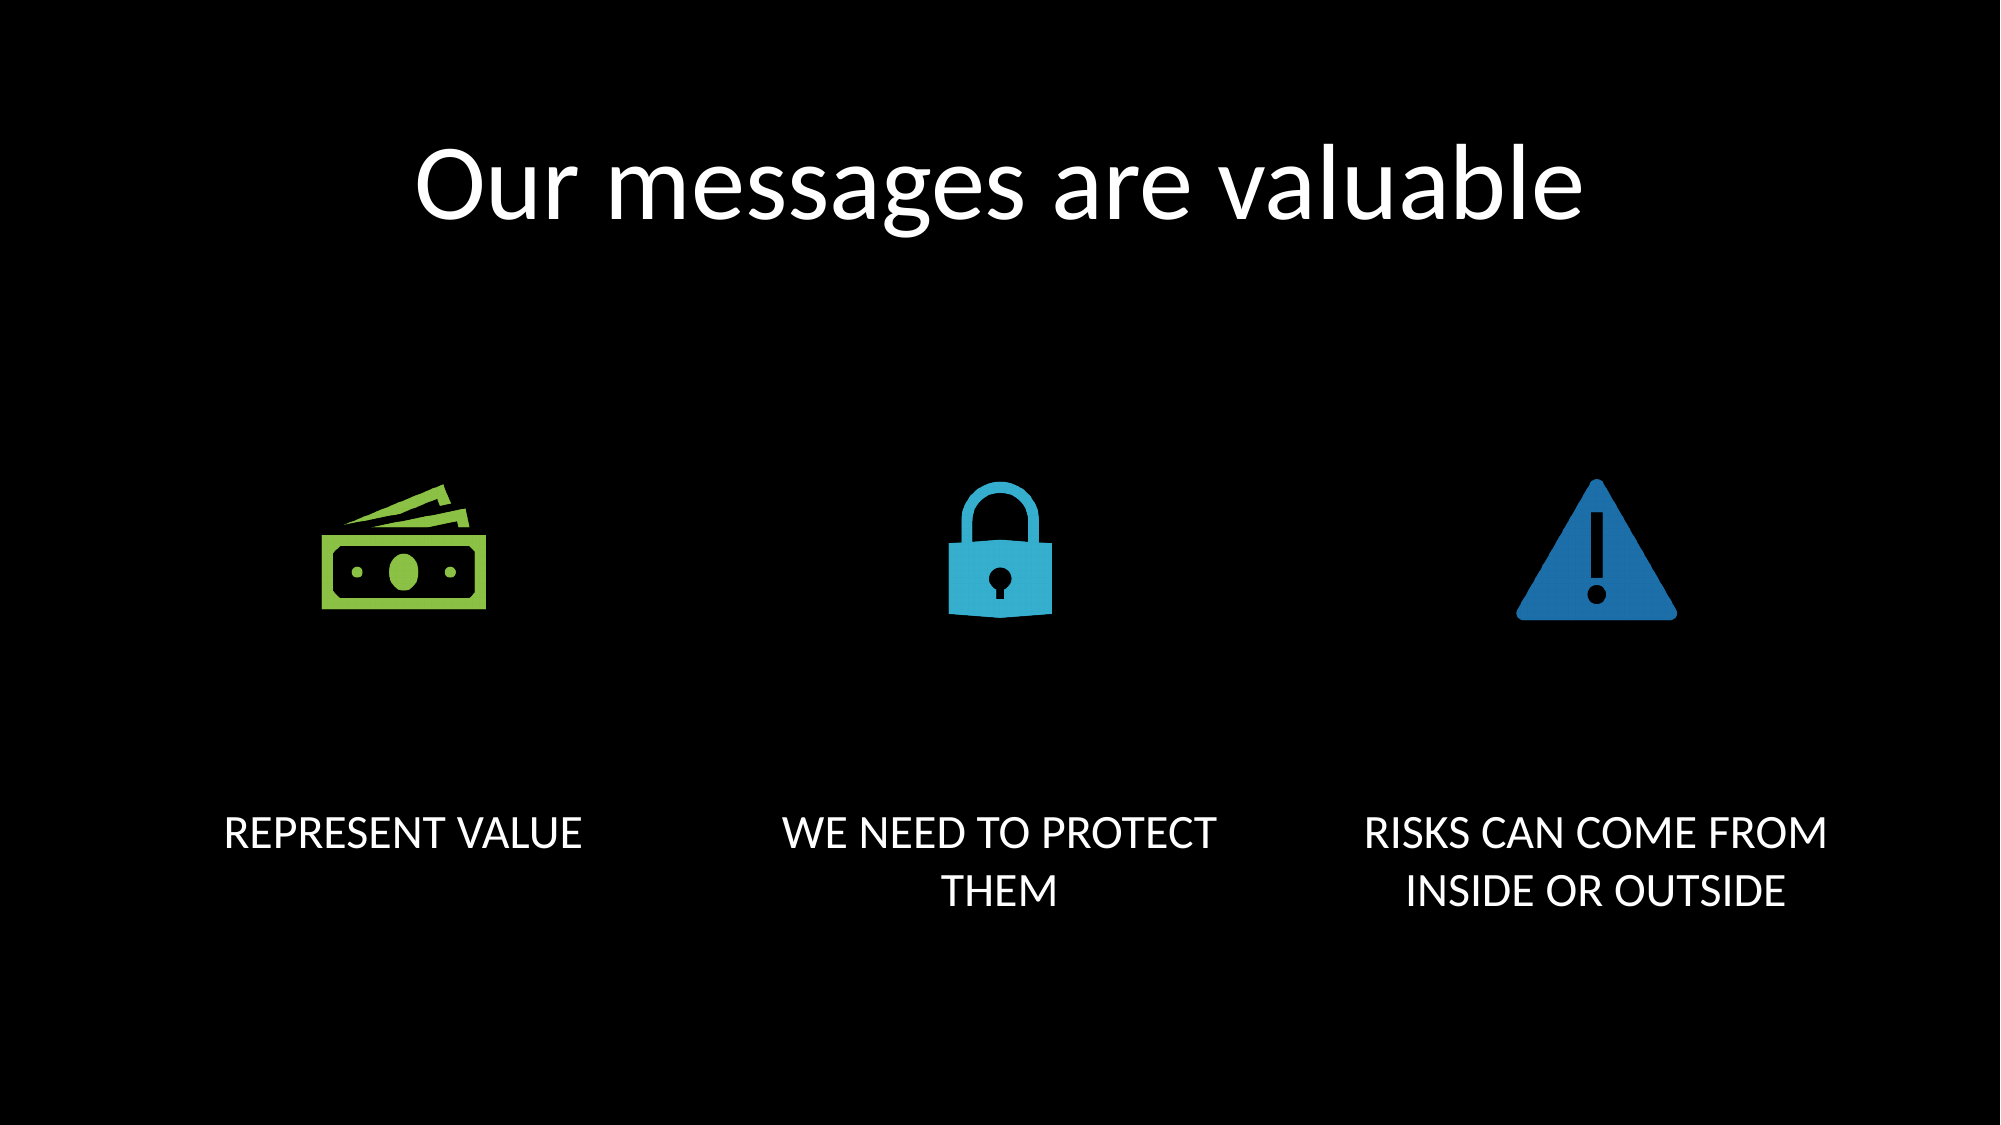

# Our messages are valuable
Represent value
We need to protect them
Risks can come from inside or outside